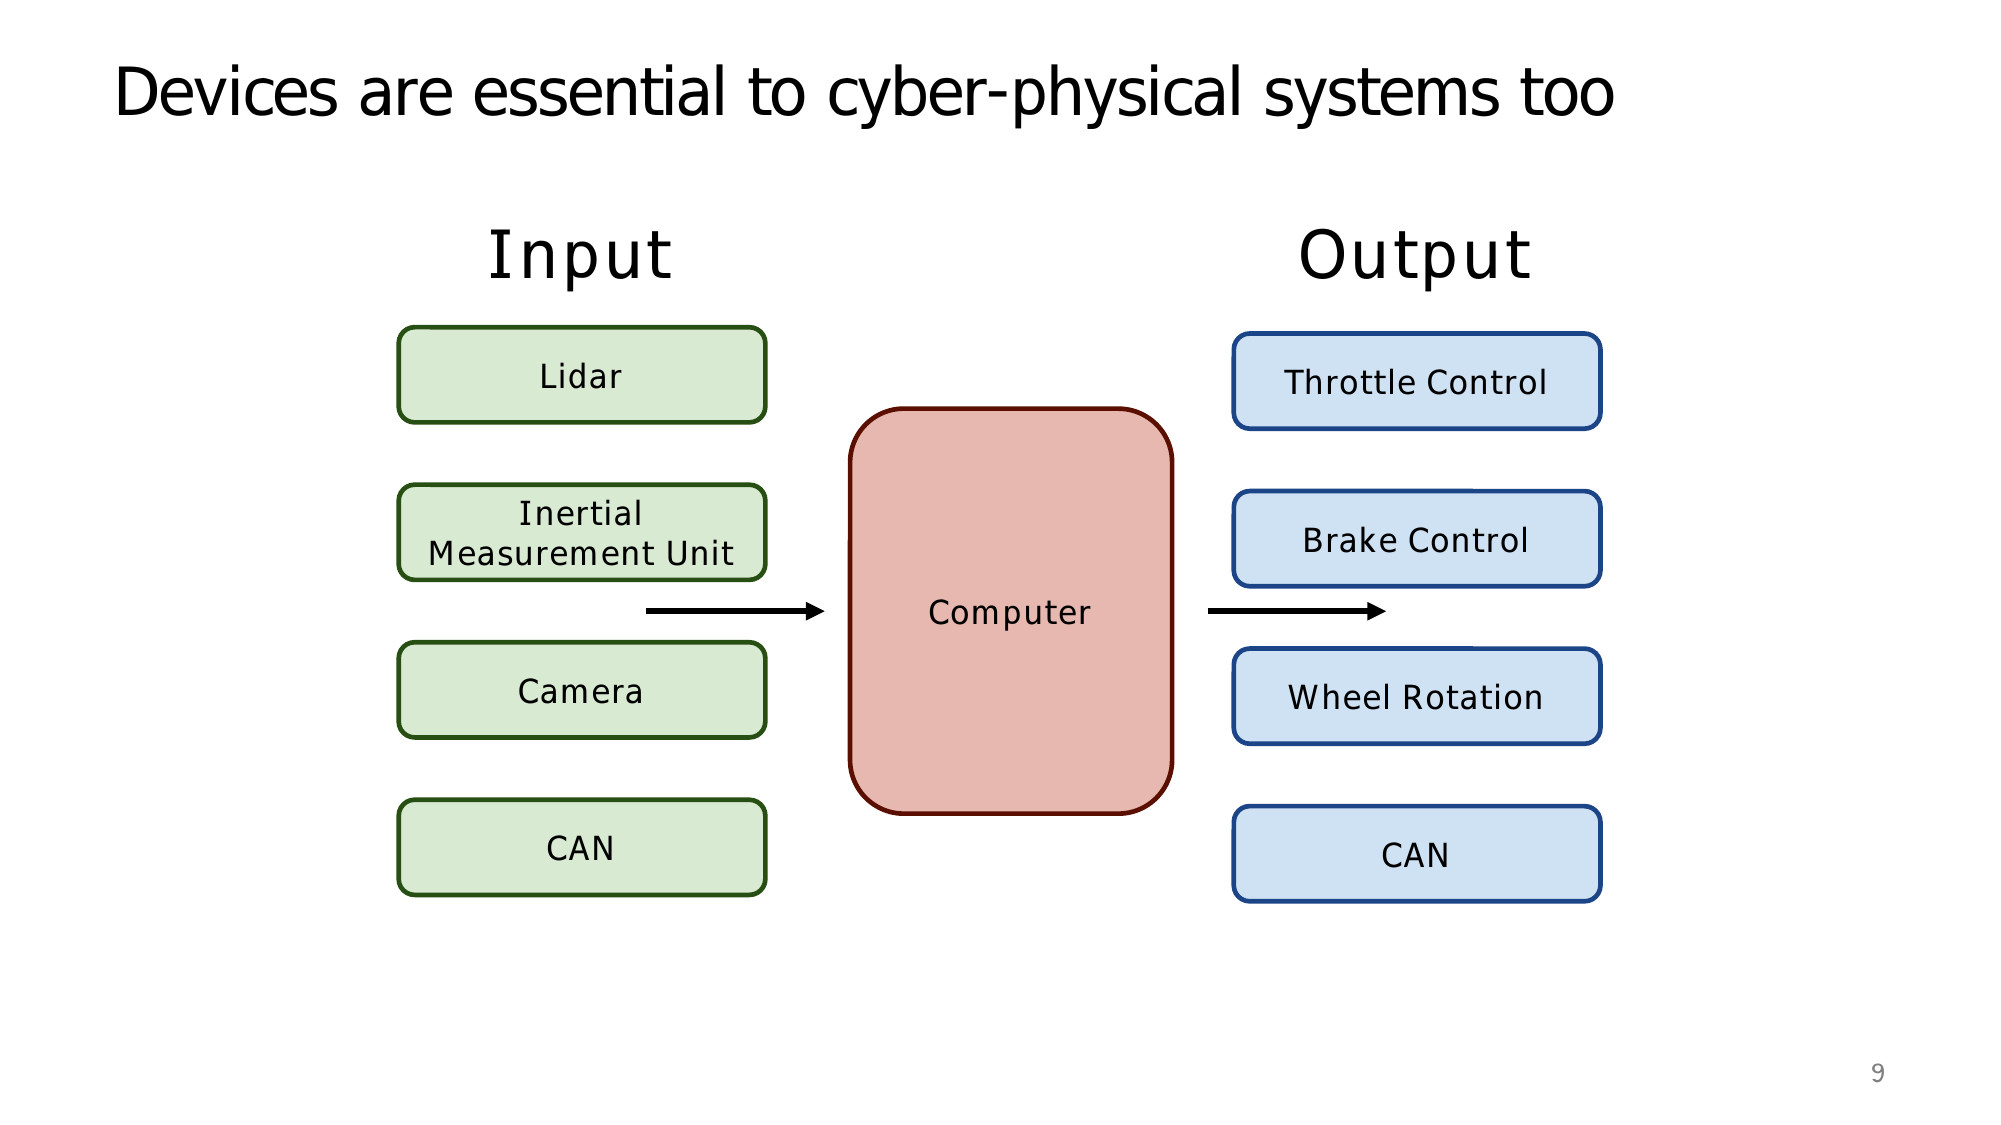

# Devices are essential to cyber-physical systems too
Input
Output
Lidar
Throttle Control
Computer
Inertial Measurement Unit
Brake Control
Camera
Wheel Rotation
CAN
CAN
9